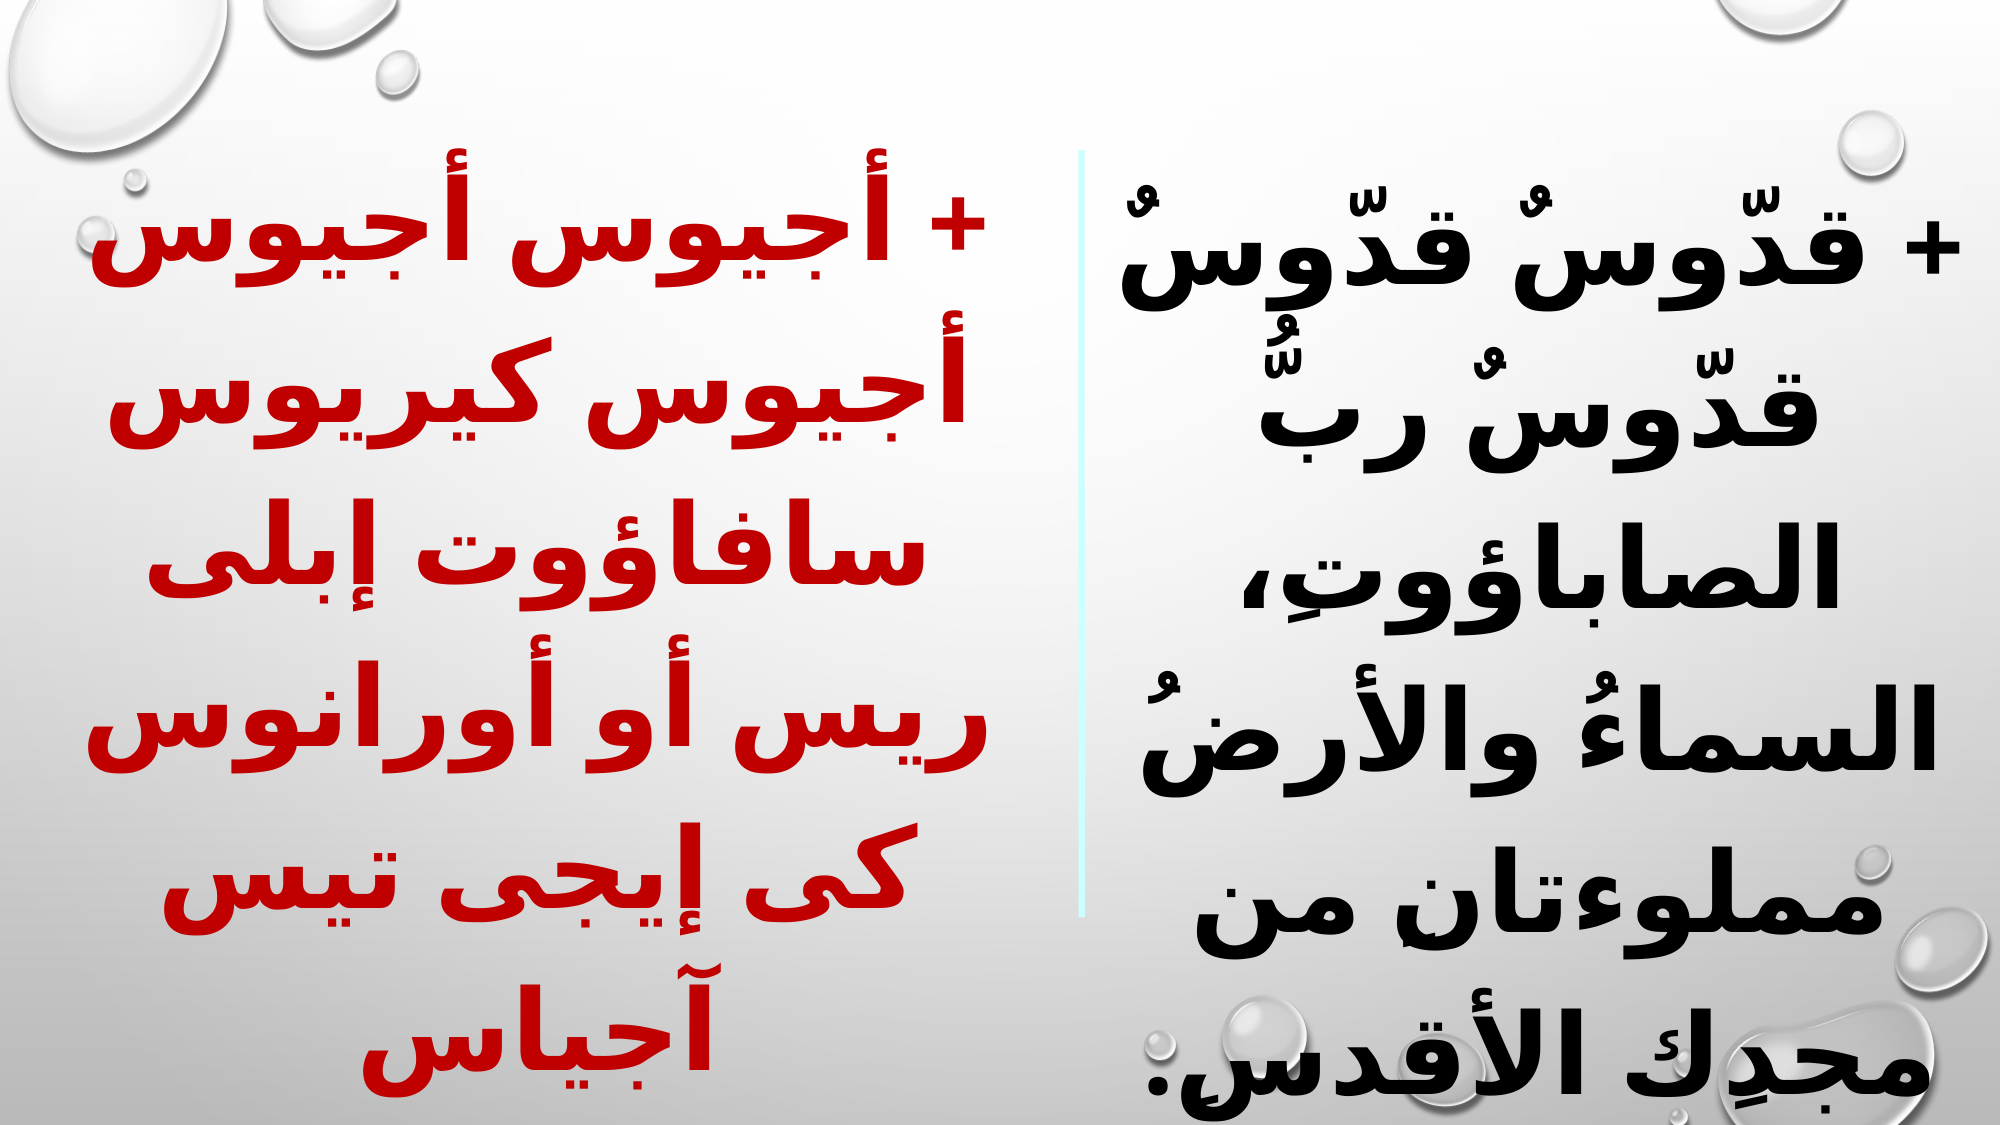

+ أجيوس أجيوس أجيوس كيريوس سافاؤوت إبلى ريس أو أورانوس كى إيجى تيس آجياس سوذوكسيس.
+ قدّوسٌ قدّوسٌ قدّوسٌ ربُّ الصاباؤوتِ، السماءُ والأرضُ مملوءتانِ من مجدِك الأقدسِ.